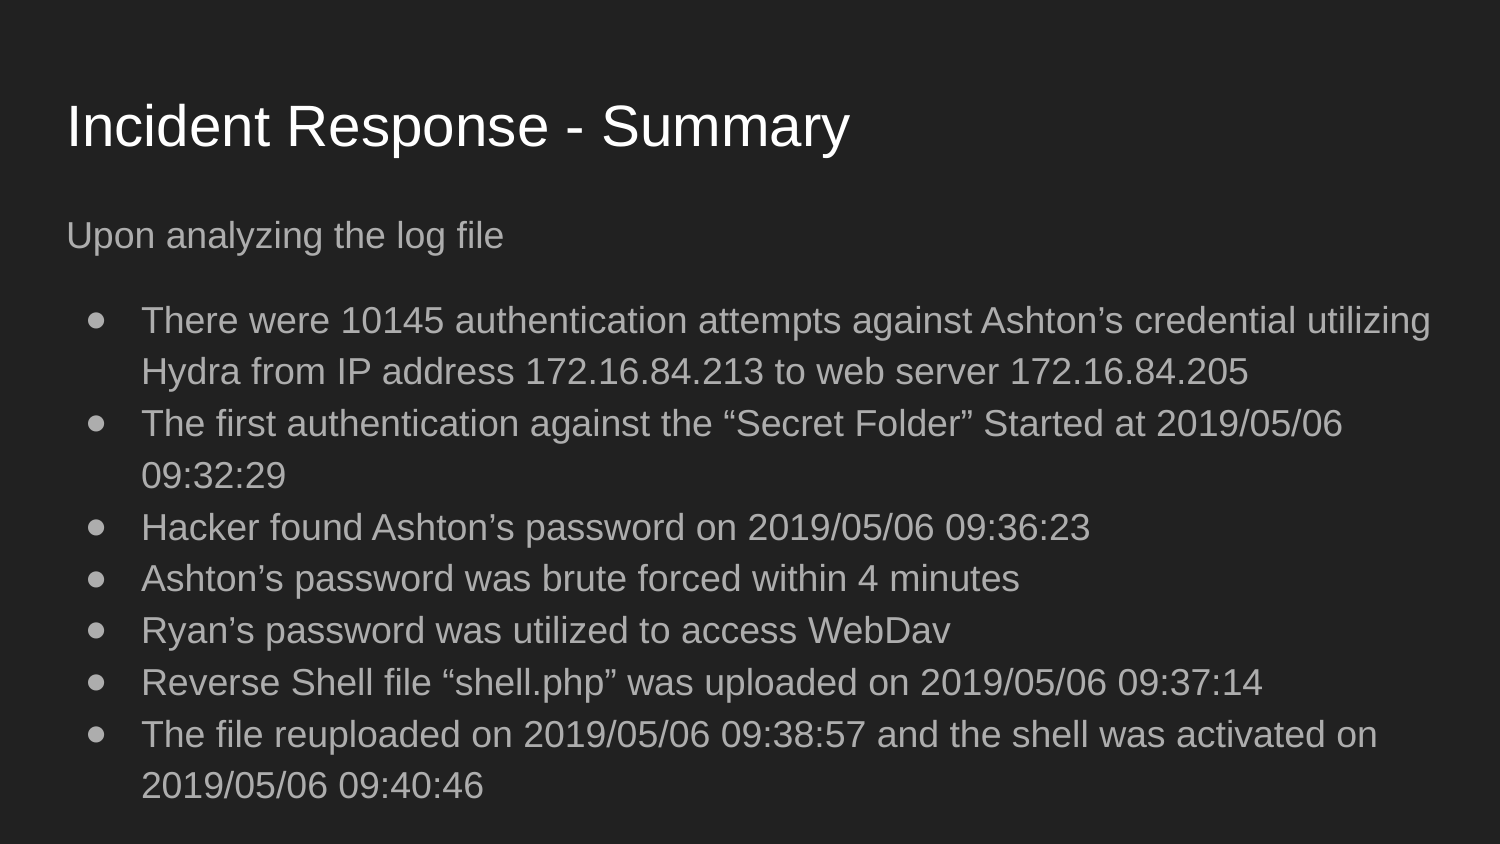

# Incident Response - Summary
Upon analyzing the log file
There were 10145 authentication attempts against Ashton’s credential utilizing Hydra from IP address 172.16.84.213 to web server 172.16.84.205
The first authentication against the “Secret Folder” Started at 2019/05/06 09:32:29
Hacker found Ashton’s password on 2019/05/06 09:36:23
Ashton’s password was brute forced within 4 minutes
Ryan’s password was utilized to access WebDav
Reverse Shell file “shell.php” was uploaded on 2019/05/06 09:37:14
The file reuploaded on 2019/05/06 09:38:57 and the shell was activated on 2019/05/06 09:40:46